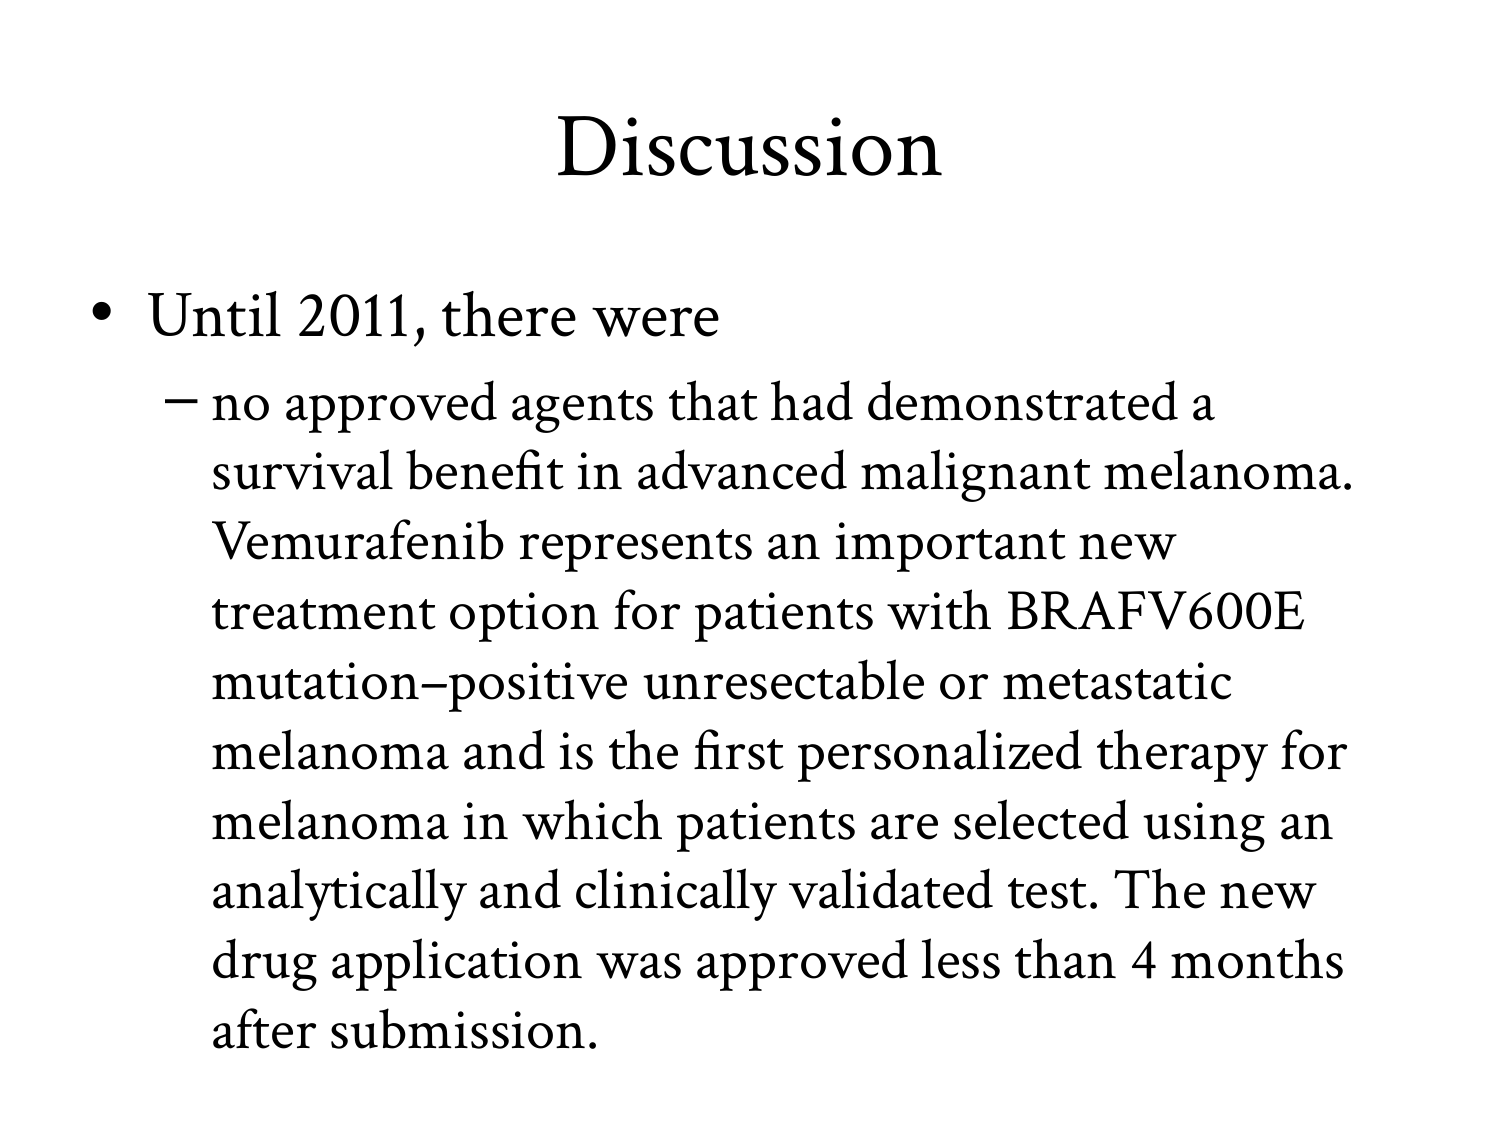

# Discussion
Until 2011, there were
no approved agents that had demonstrated a survival benefit in advanced malignant melanoma. Vemurafenib represents an important new treatment option for patients with BRAFV600E mutation–positive unresectable or metastatic melanoma and is the first personalized therapy for melanoma in which patients are selected using an analytically and clinically validated test. The new drug application was approved less than 4 months after submission.